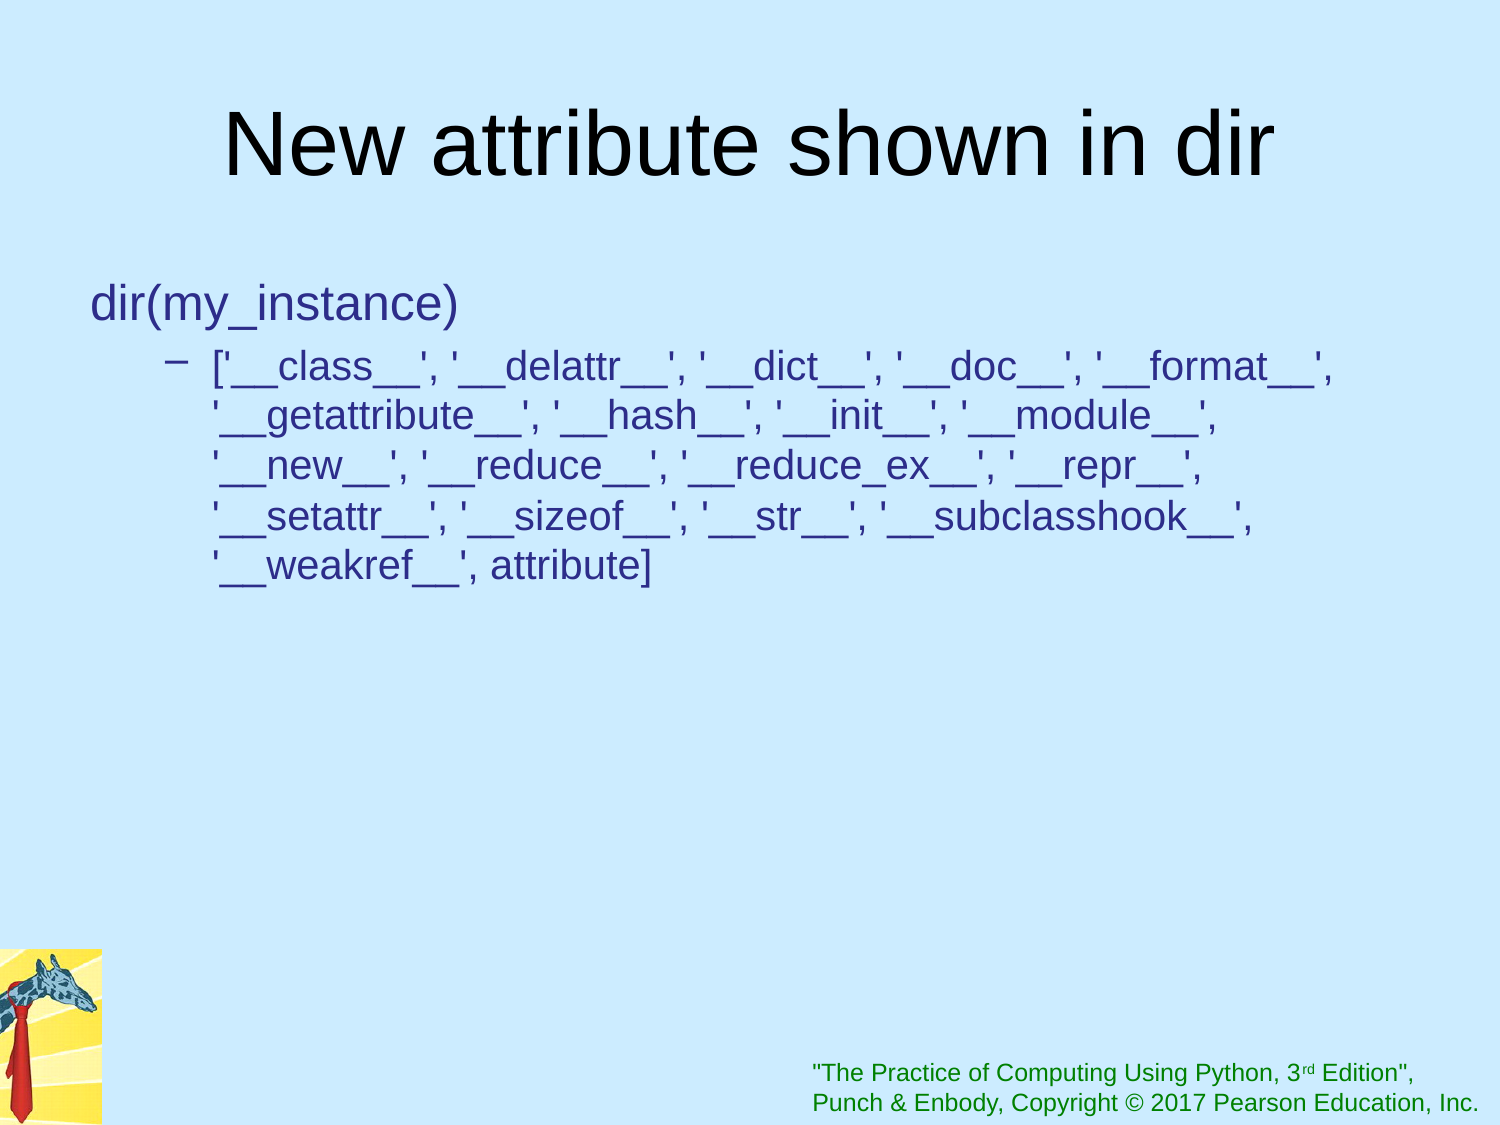

# New attribute shown in dir
dir(my_instance)
['__class__', '__delattr__', '__dict__', '__doc__', '__format__', '__getattribute__', '__hash__', '__init__', '__module__', '__new__', '__reduce__', '__reduce_ex__', '__repr__', '__setattr__', '__sizeof__', '__str__', '__subclasshook__', '__weakref__', attribute]